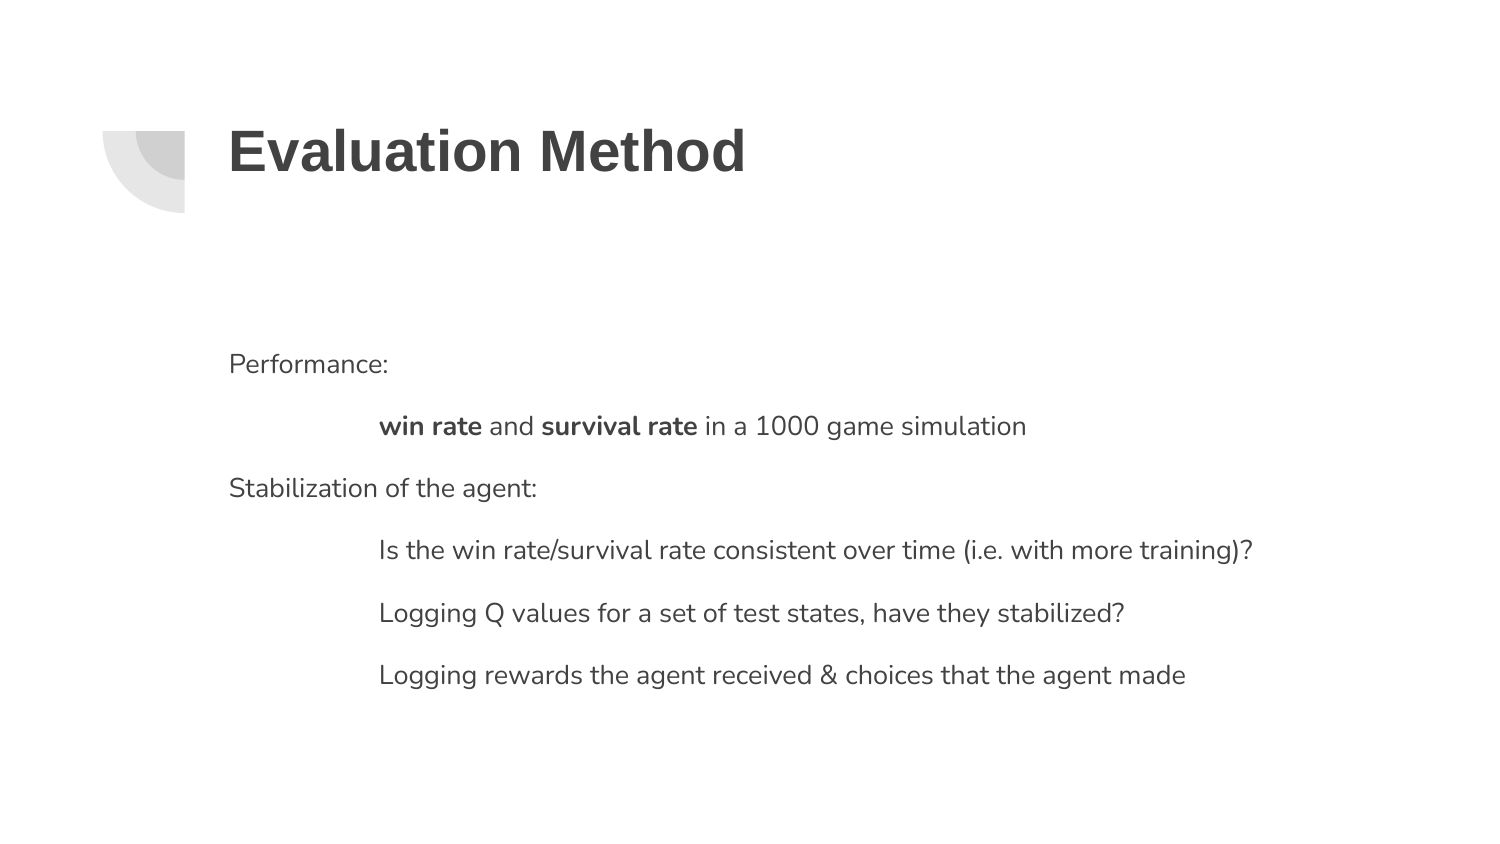

# Evaluation Method
Performance:
	win rate and survival rate in a 1000 game simulation
Stabilization of the agent:
	Is the win rate/survival rate consistent over time (i.e. with more training)?
	Logging Q values for a set of test states, have they stabilized?
	Logging rewards the agent received & choices that the agent made